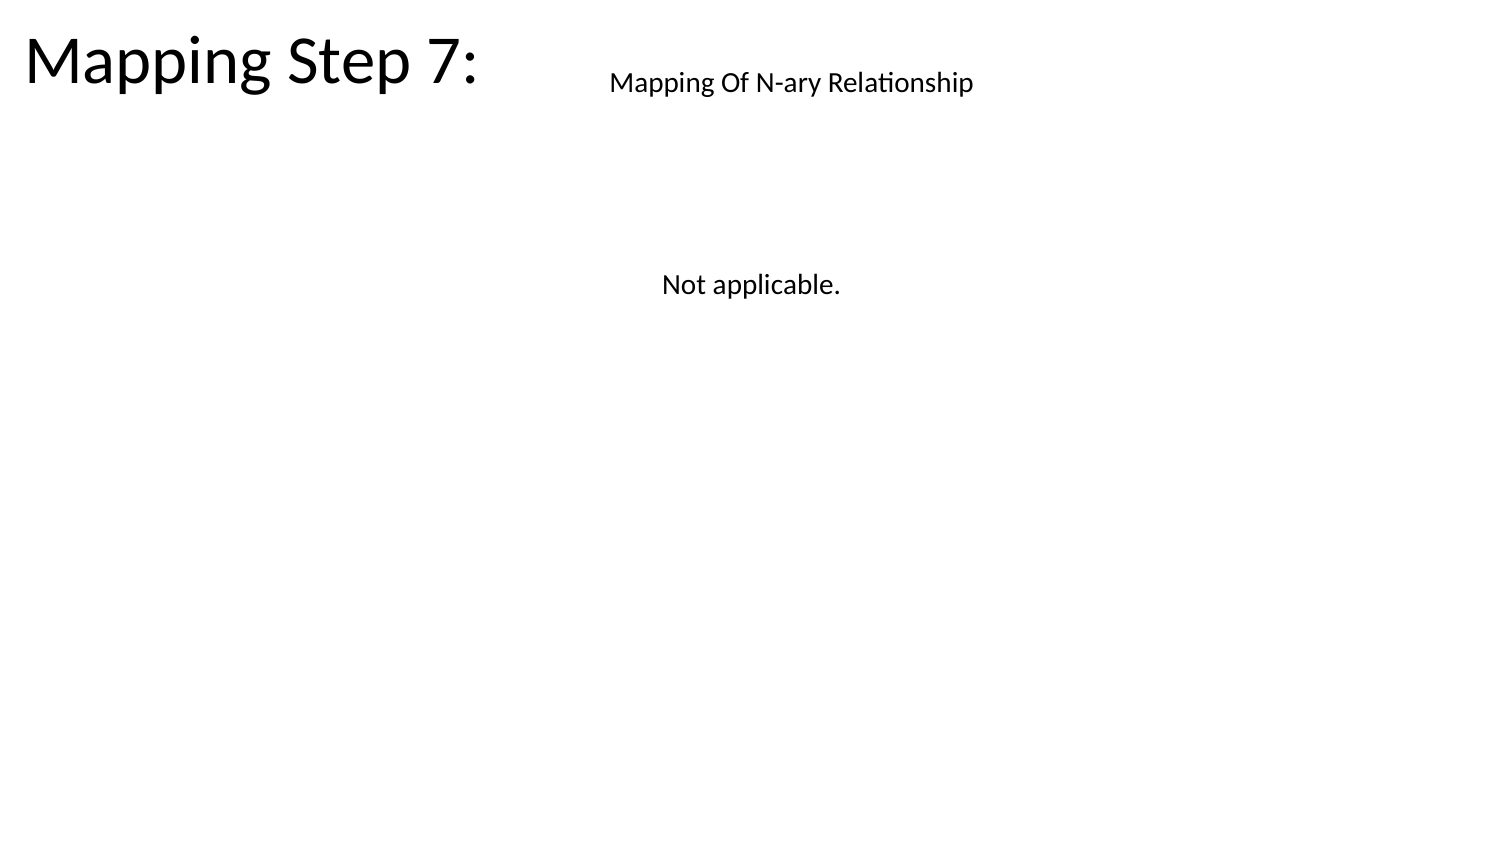

# Mapping Step 7:
Mapping Of N-ary Relationship

Not applicable.